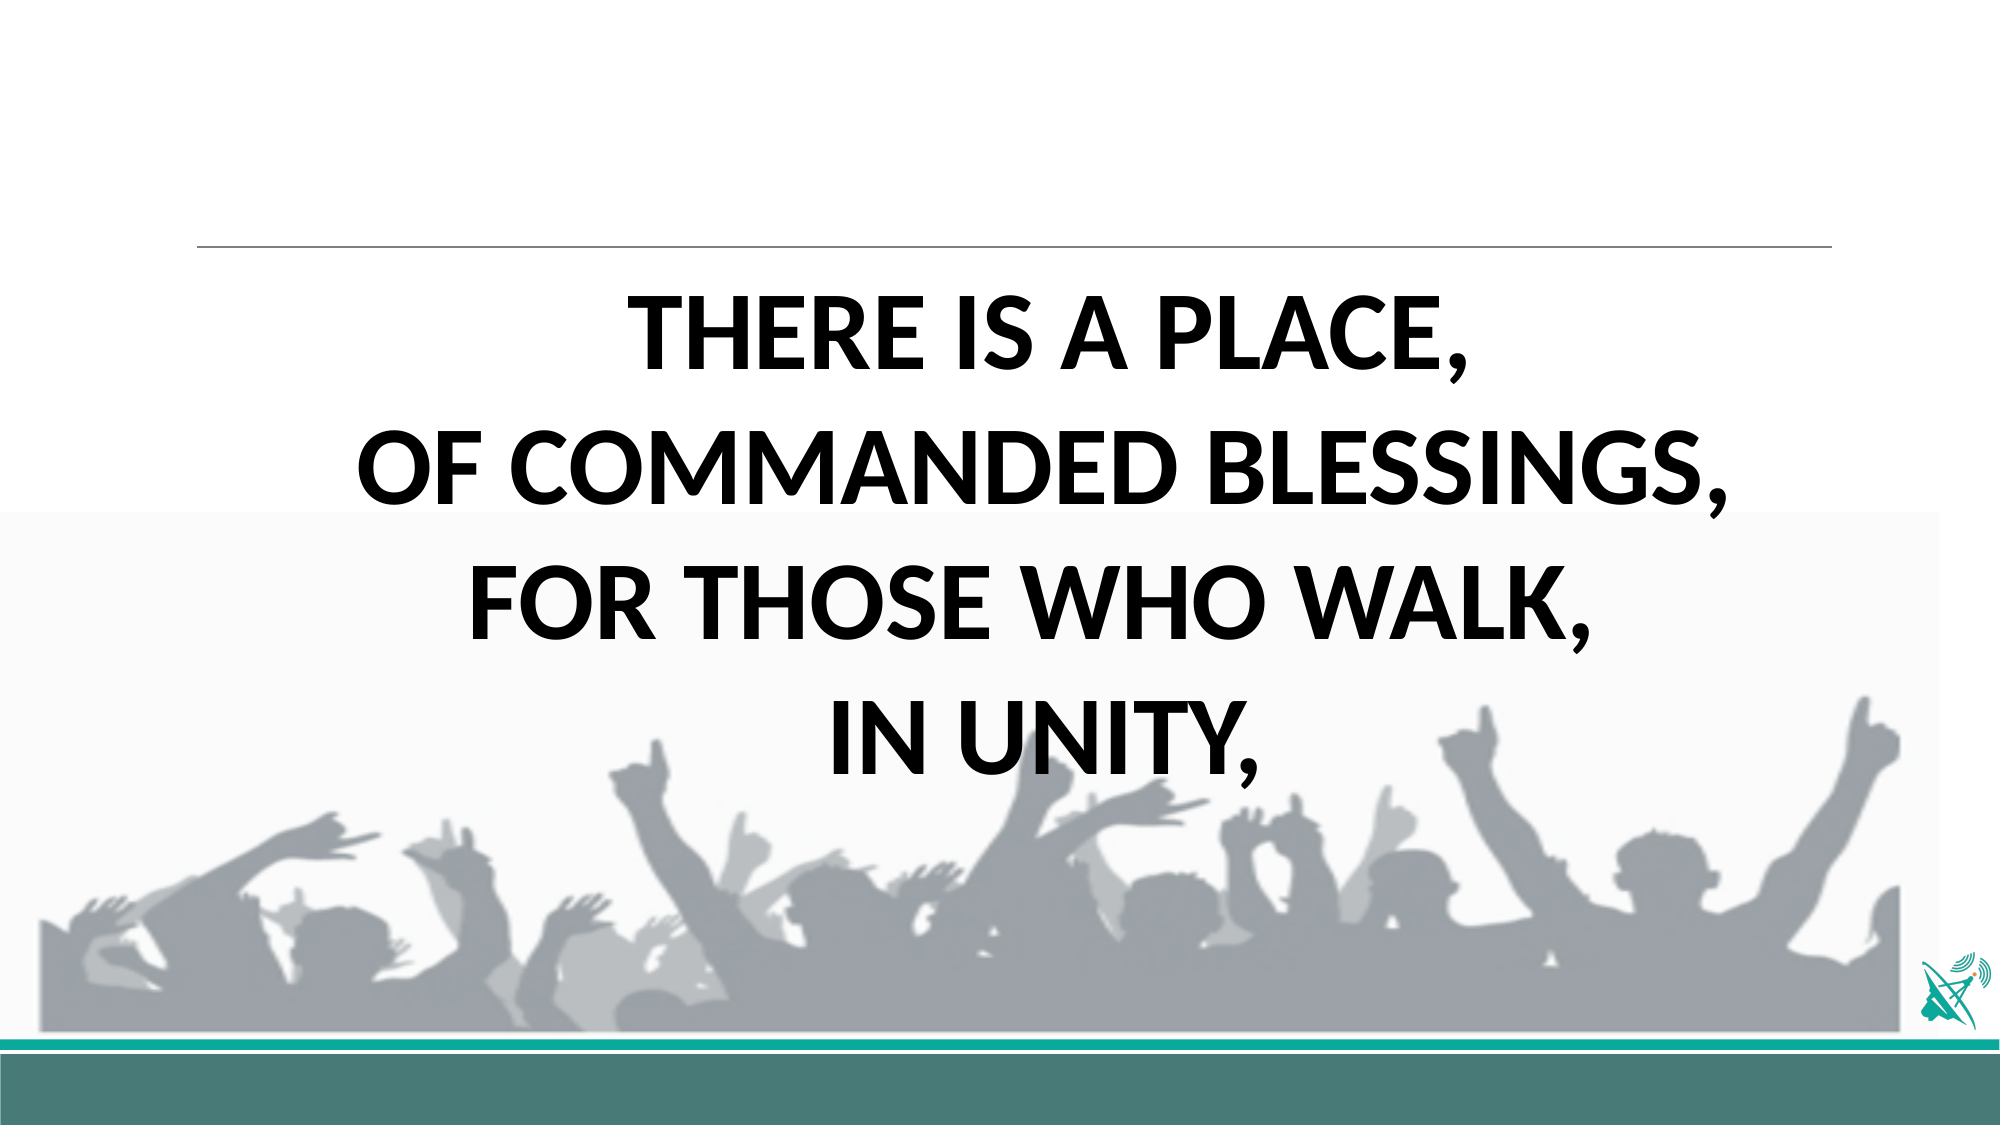

THERE IS A PLACE,
OF COMMANDED BLESSINGS,
FOR THOSE WHO WALK, 
IN UNITY,